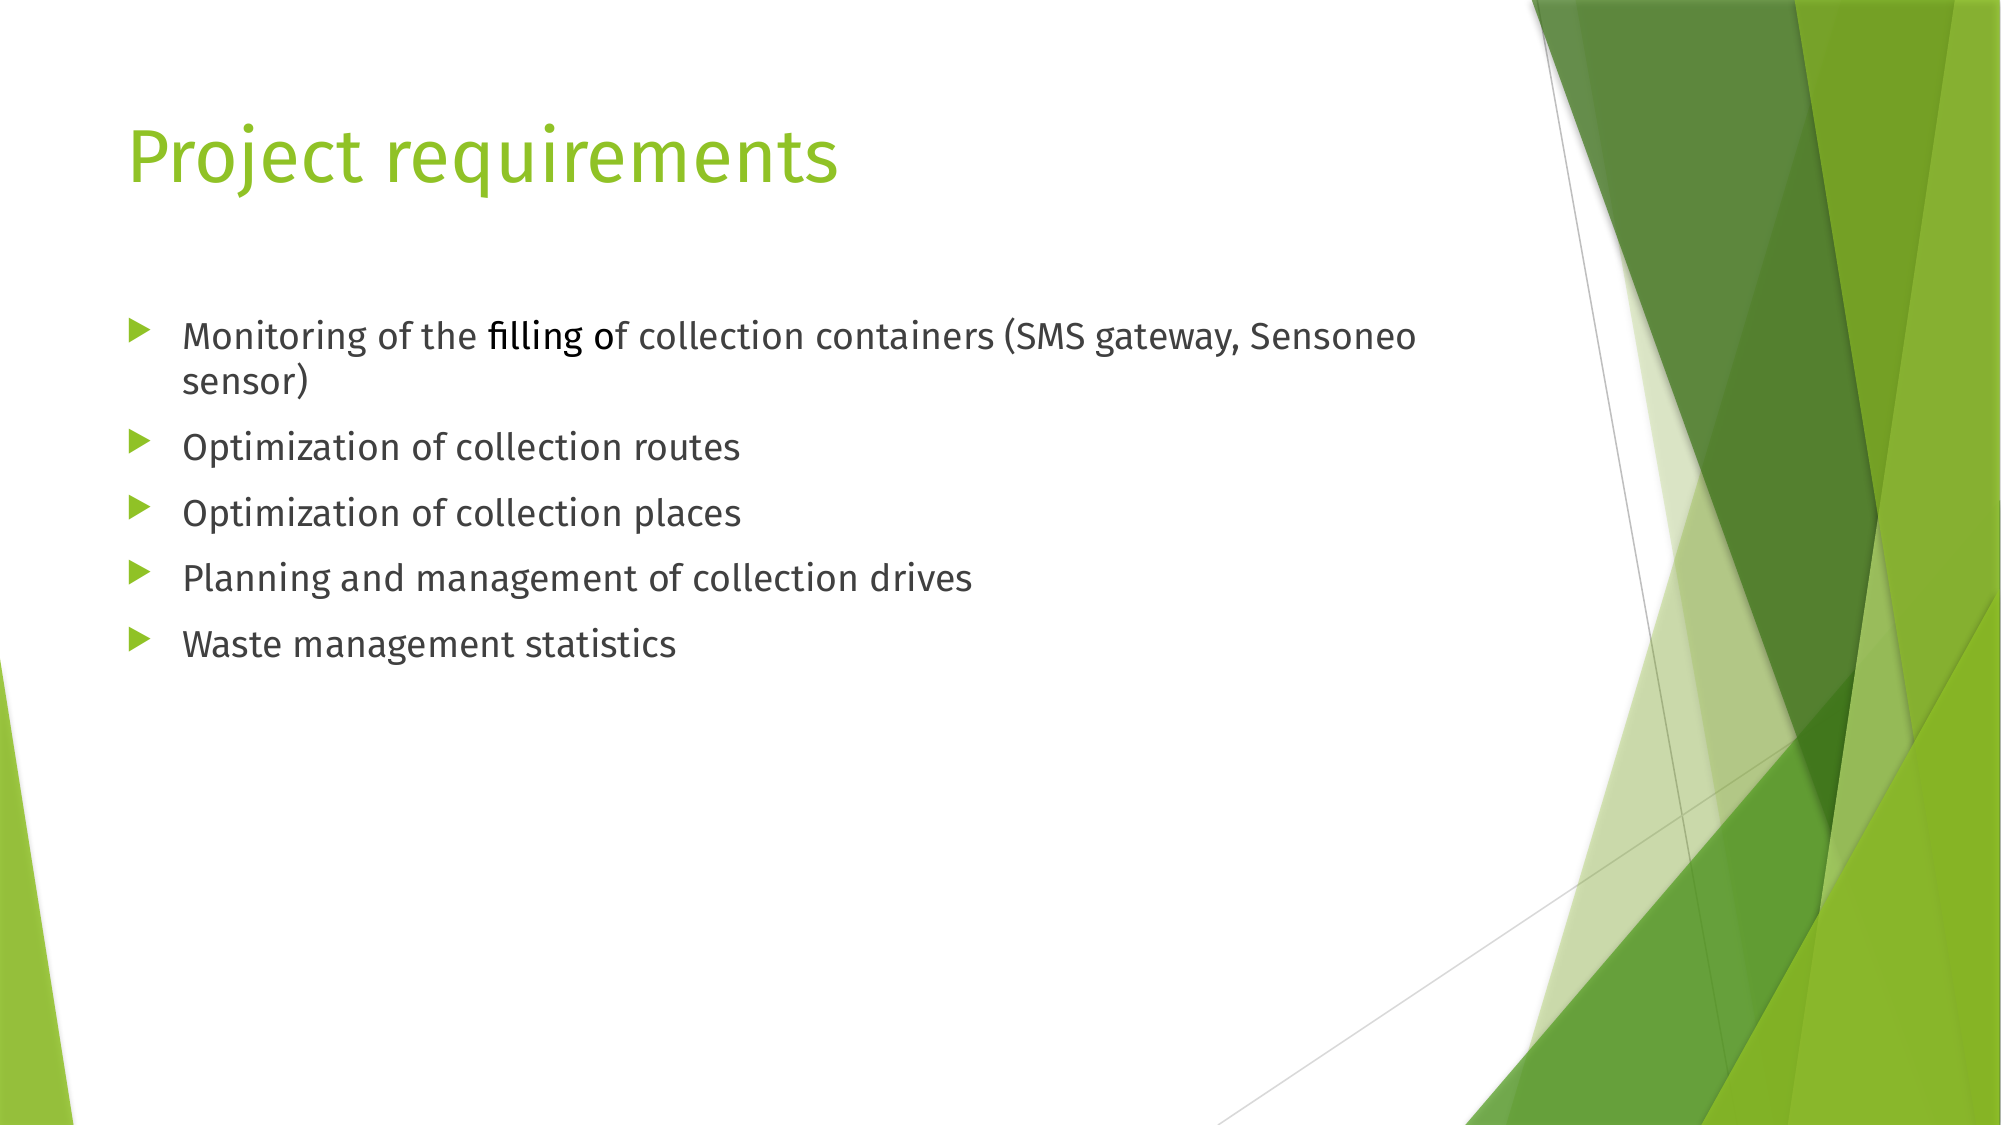

# Project requirements
Monitoring of the filling of collection containers (SMS gateway, Sensoneo sensor)
Optimization of collection routes
Optimization of collection places
Planning and management of collection drives
Waste management statistics